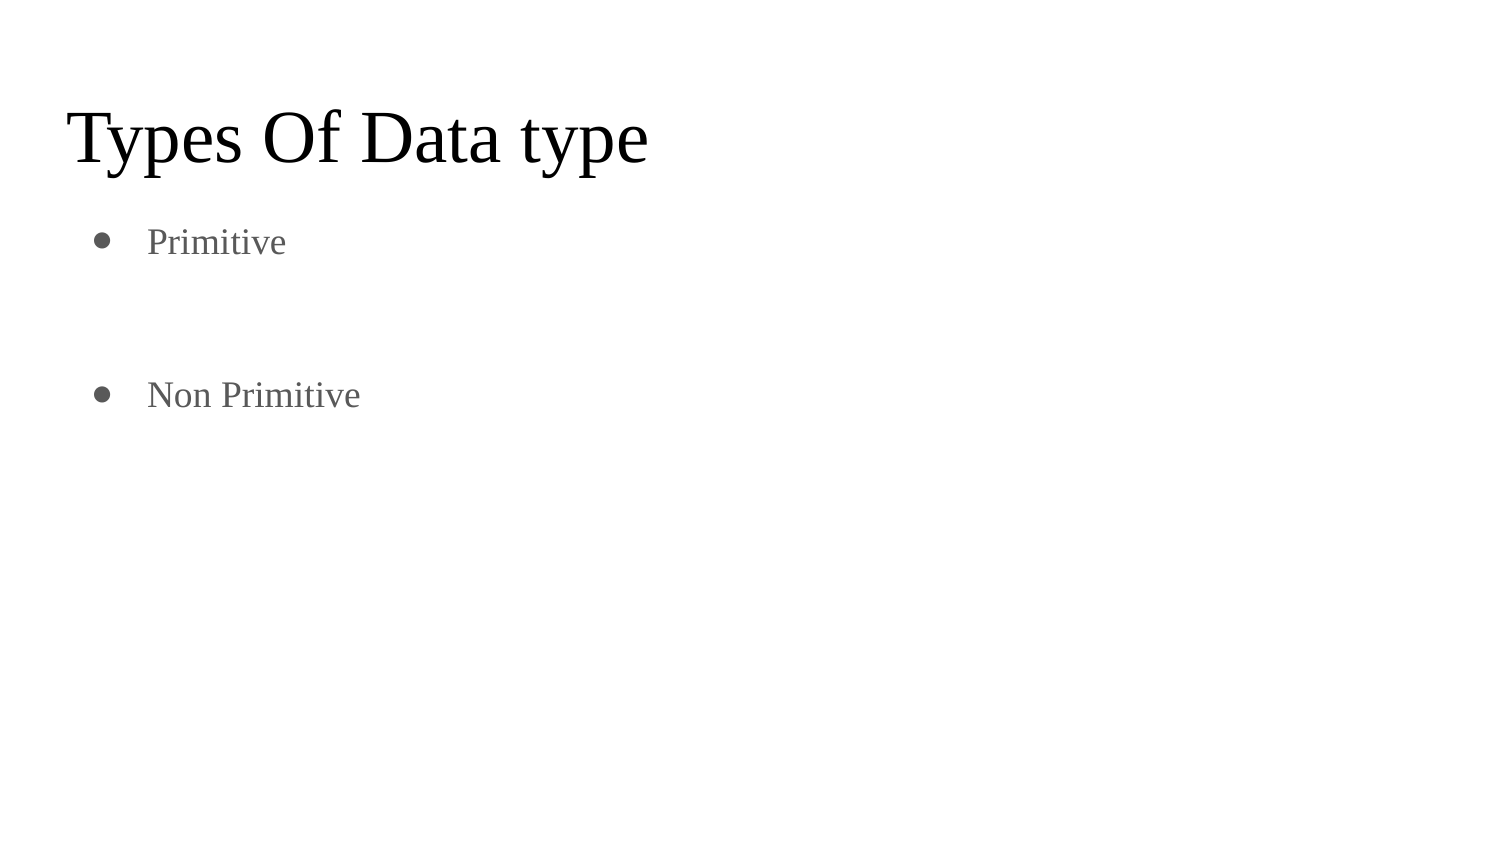

# Types Of Data type
Primitive

Non Primitive